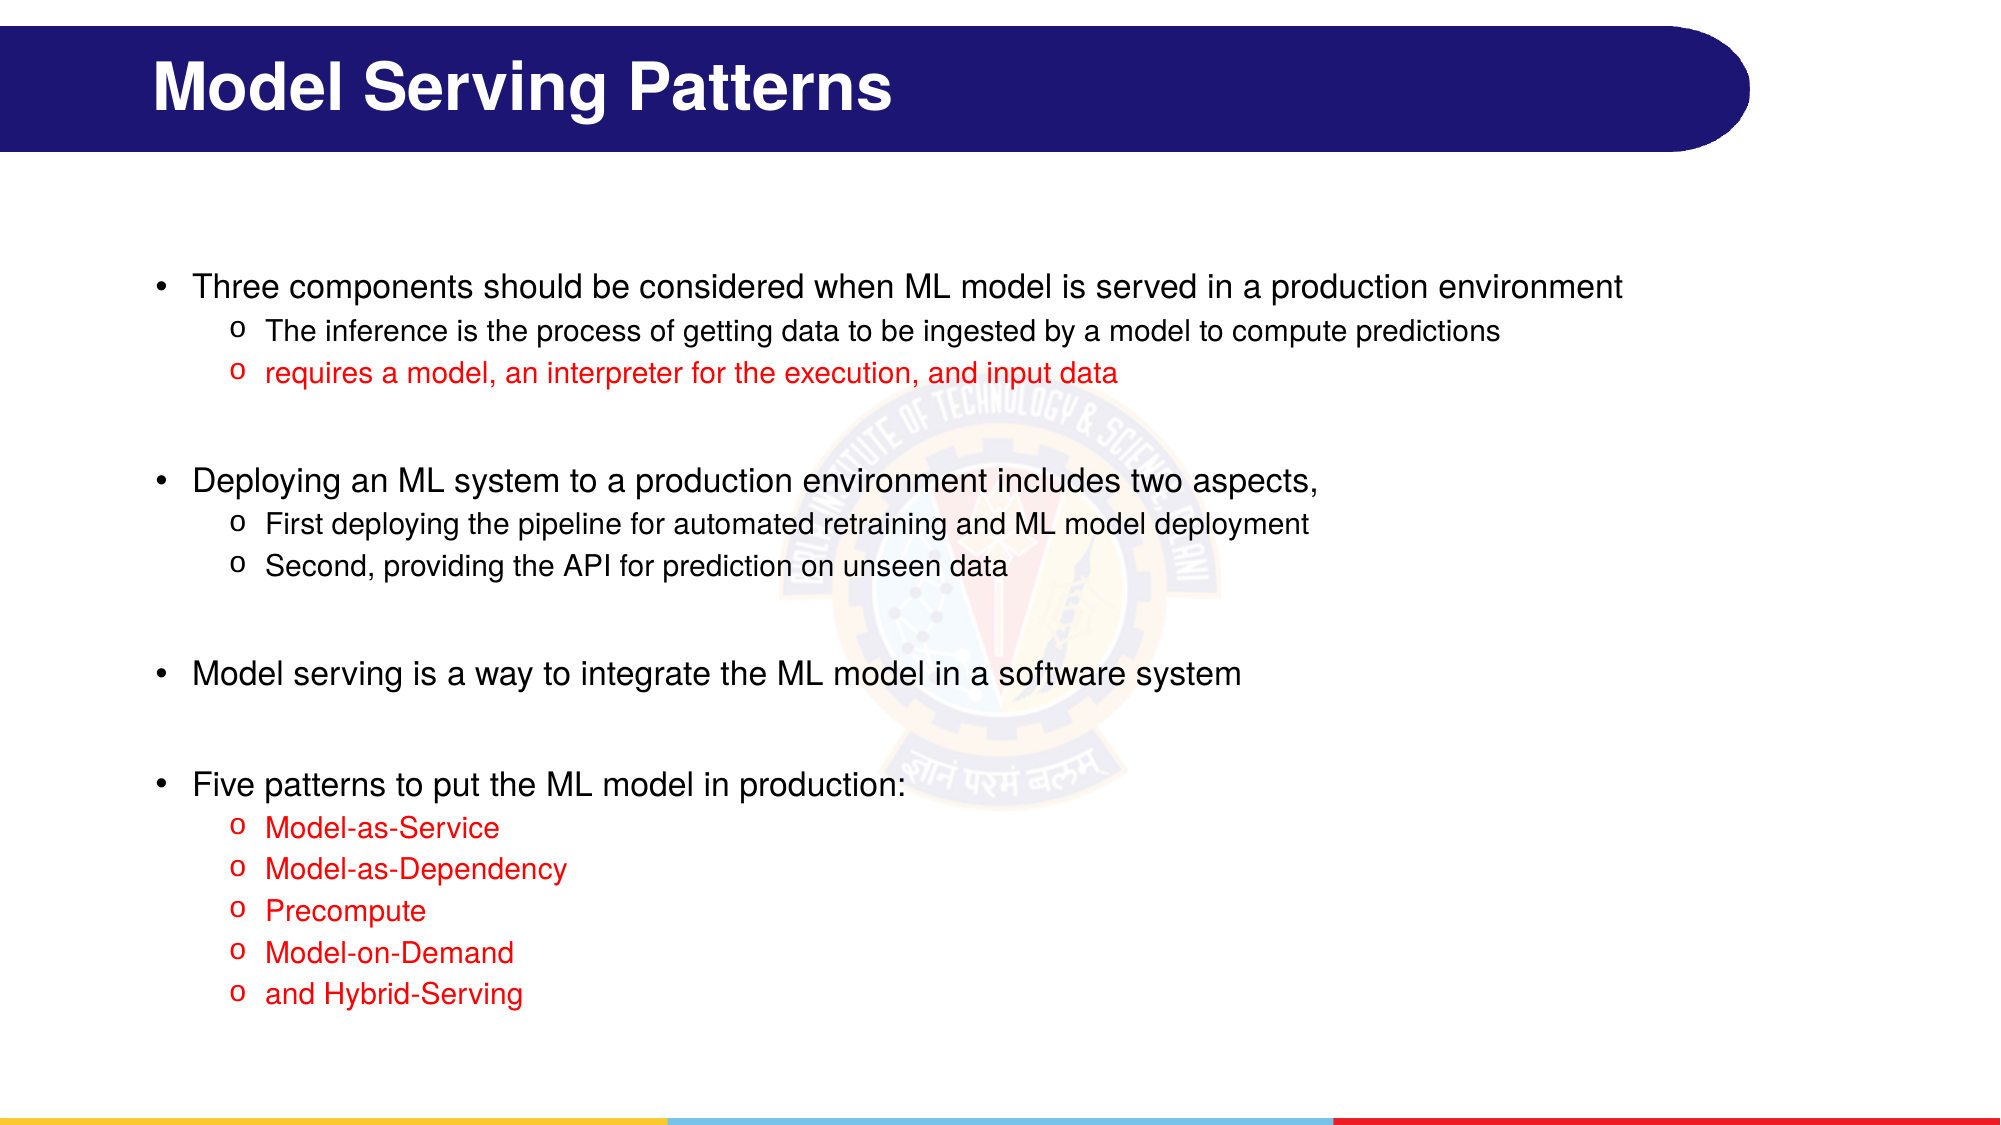

# Model Serving Patterns

Three components should be considered when ML model is served in a production environment
The inference is the process of getting data to be ingested by a model to compute predictions
requires a model, an interpreter for the execution, and input data

Deploying an ML system to a production environment includes two aspects,
First deploying the pipeline for automated retraining and ML model deployment
Second, providing the API for prediction on unseen data

Model serving is a way to integrate the ML model in a software system

Five patterns to put the ML model in production:
Model-as-Service
Model-as-Dependency
Precompute
Model-on-Demand
and Hybrid-Serving